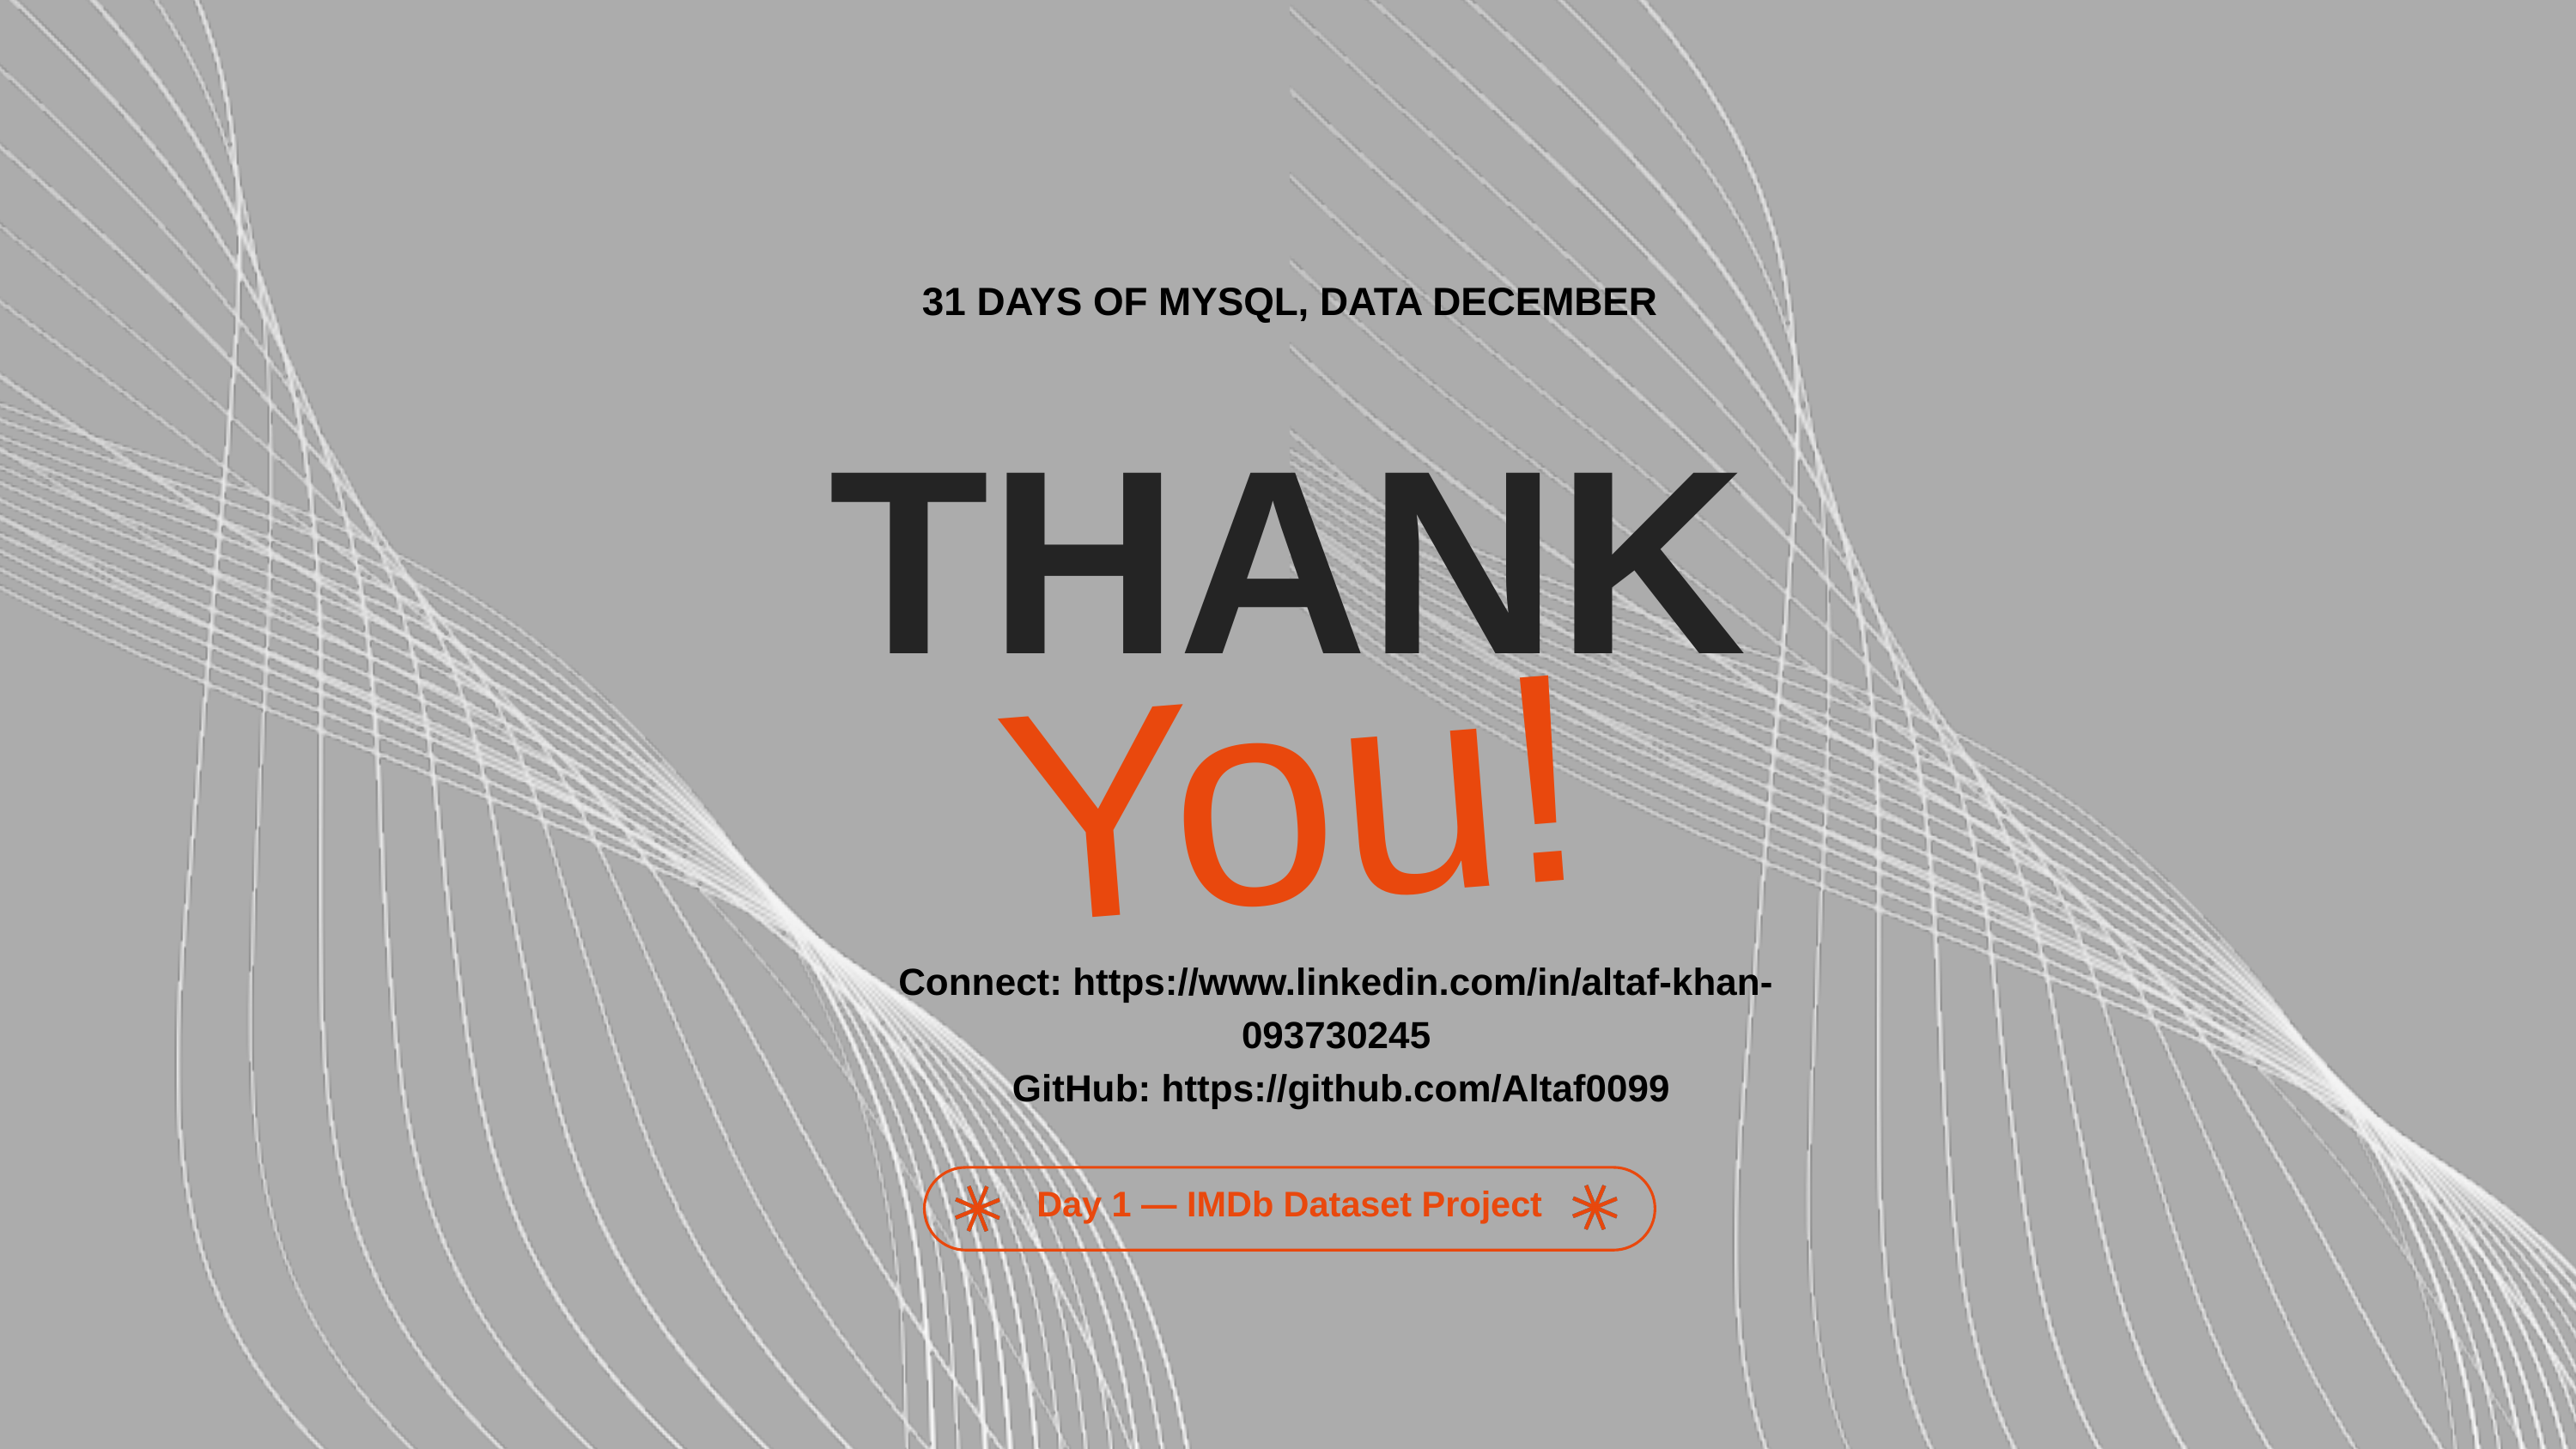

31 DAYS OF MYSQL, DATA DECEMBER
THANK
You!
Connect: https://www.linkedin.com/in/altaf-khan-093730245
 GitHub: https://github.com/Altaf0099

Day 1 — IMDb Dataset Project